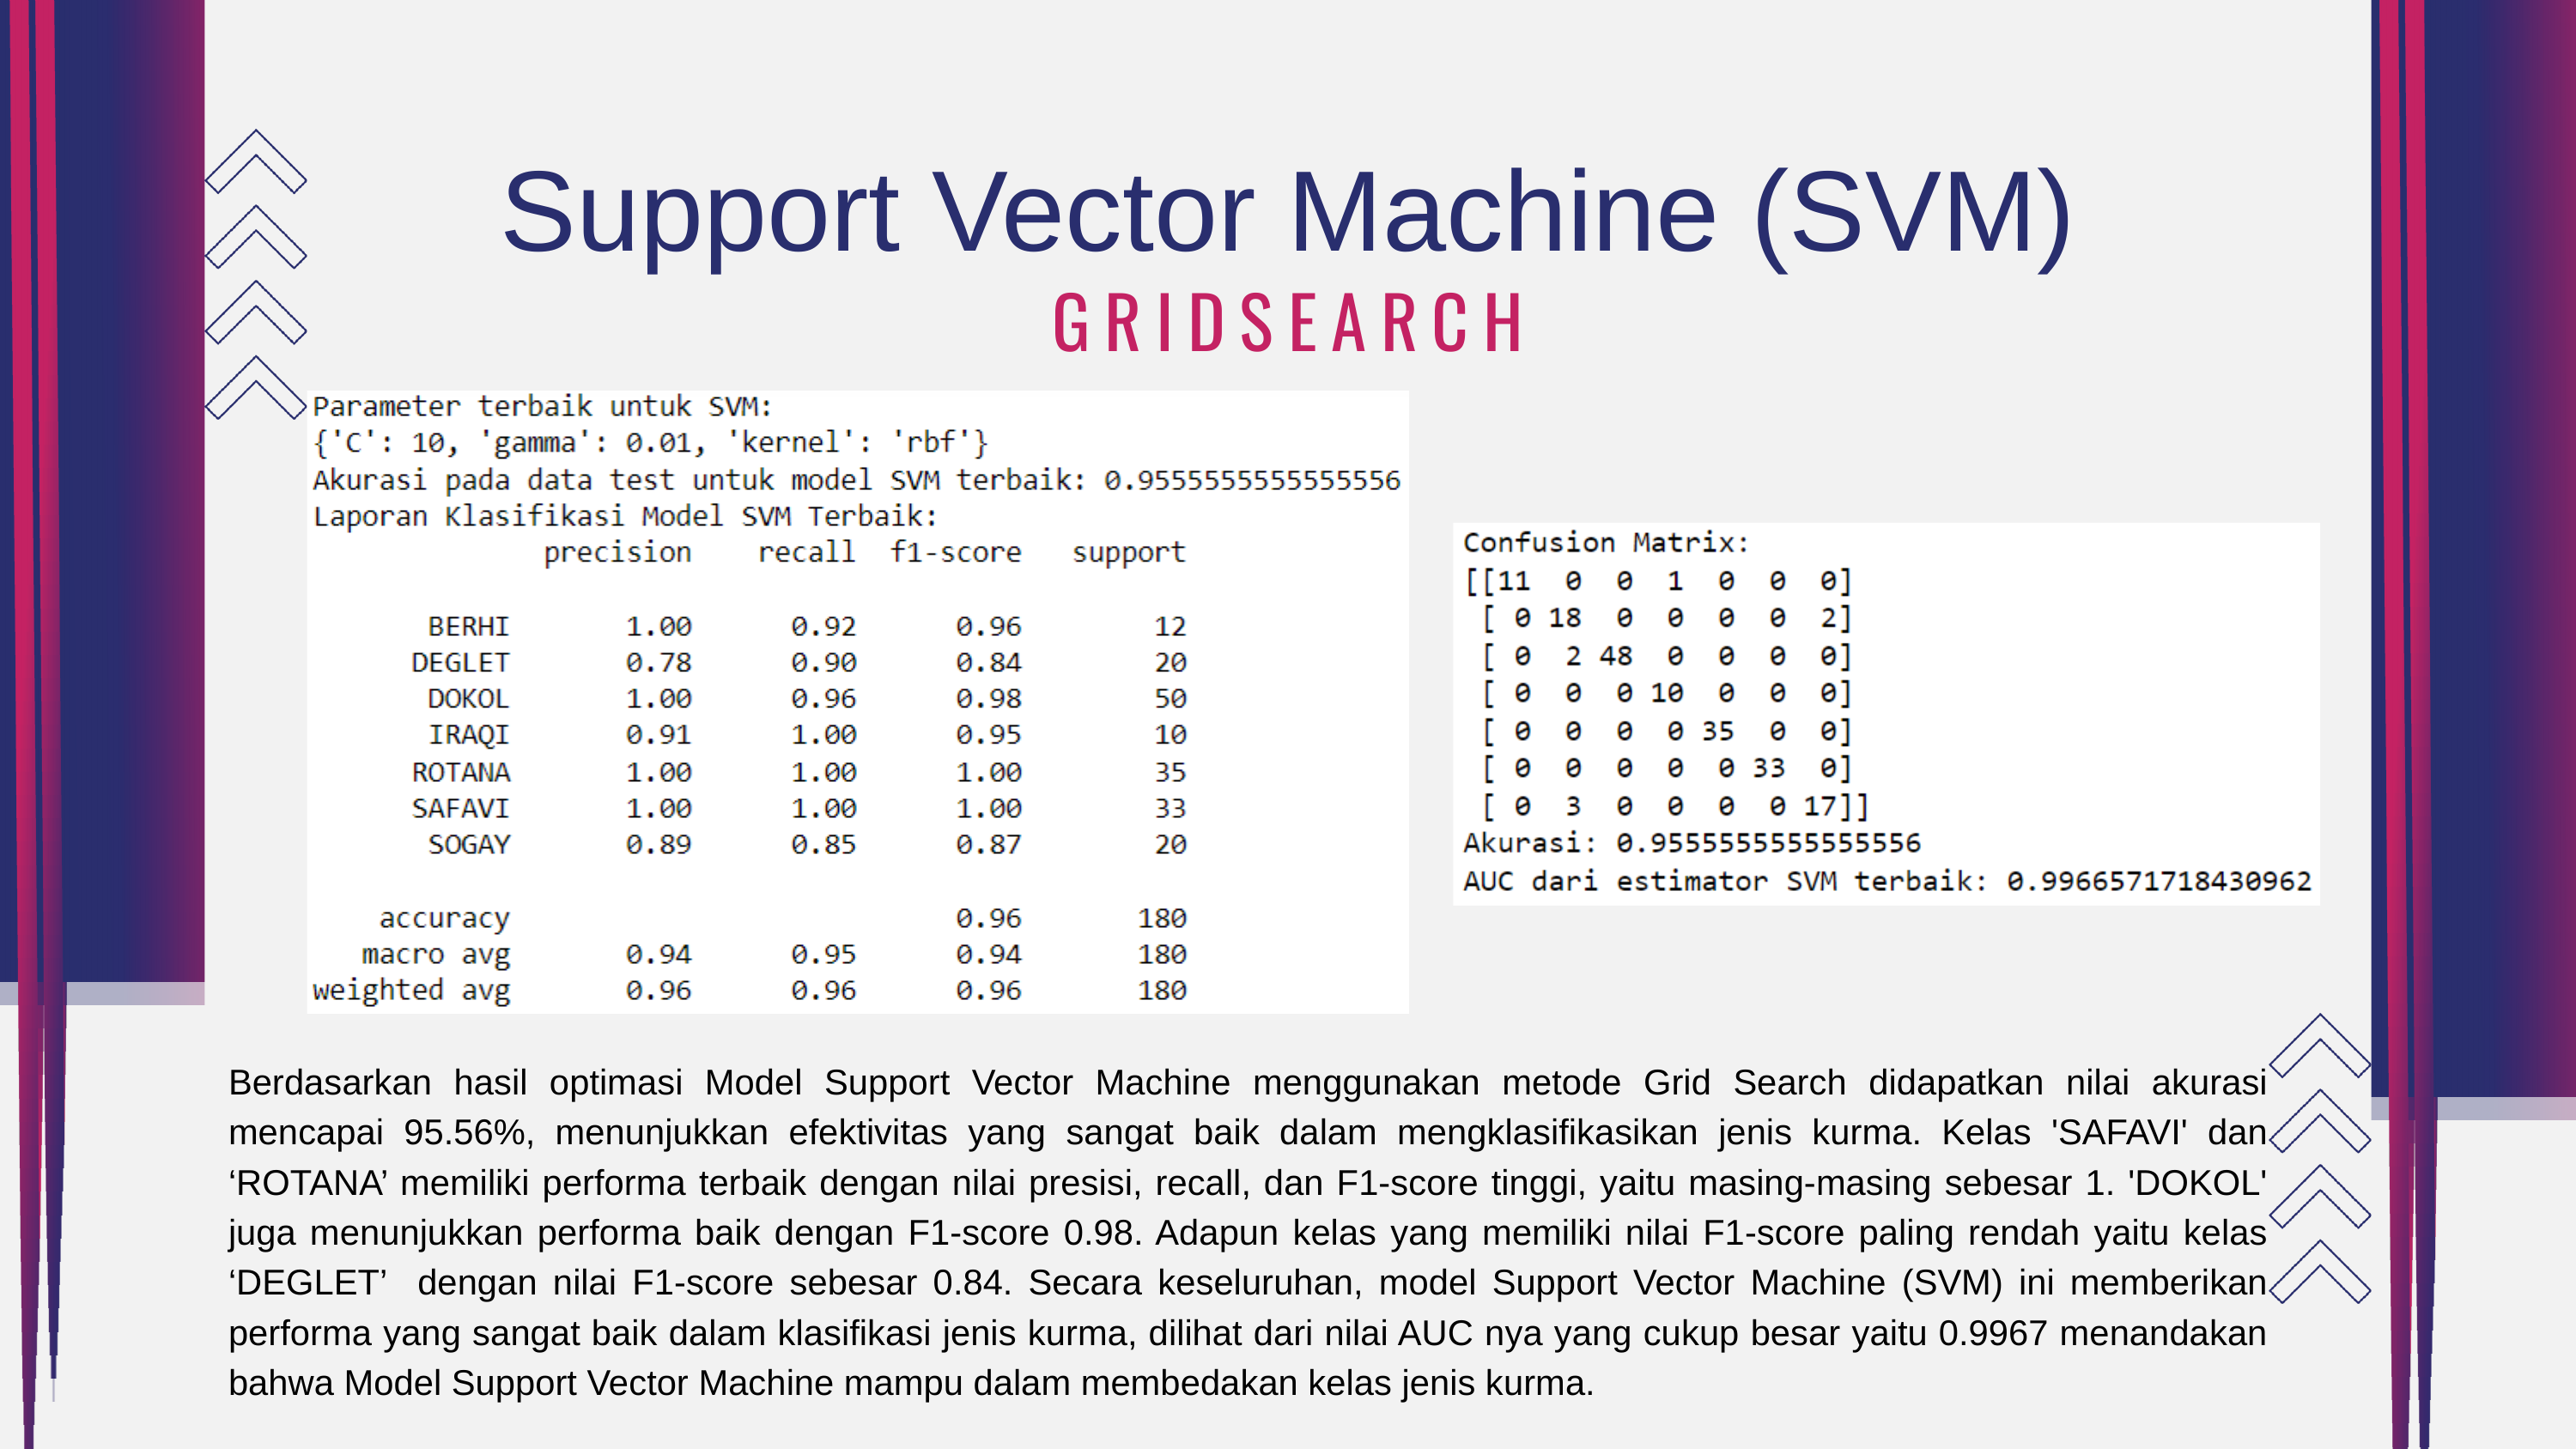

Support Vector Machine (SVM)
GRIDSEARCH

Berdasarkan hasil optimasi Model Support Vector Machine menggunakan metode Grid Search didapatkan nilai akurasi mencapai 95.56%, menunjukkan efektivitas yang sangat baik dalam mengklasifikasikan jenis kurma. Kelas 'SAFAVI' dan ‘ROTANA’ memiliki performa terbaik dengan nilai presisi, recall, dan F1-score tinggi, yaitu masing-masing sebesar 1. 'DOKOL' juga menunjukkan performa baik dengan F1-score 0.98. Adapun kelas yang memiliki nilai F1-score paling rendah yaitu kelas ‘DEGLET’  dengan nilai F1-score sebesar 0.84. Secara keseluruhan, model Support Vector Machine (SVM) ini memberikan performa yang sangat baik dalam klasifikasi jenis kurma, dilihat dari nilai AUC nya yang cukup besar yaitu 0.9967 menandakan bahwa Model Support Vector Machine mampu dalam membedakan kelas jenis kurma.